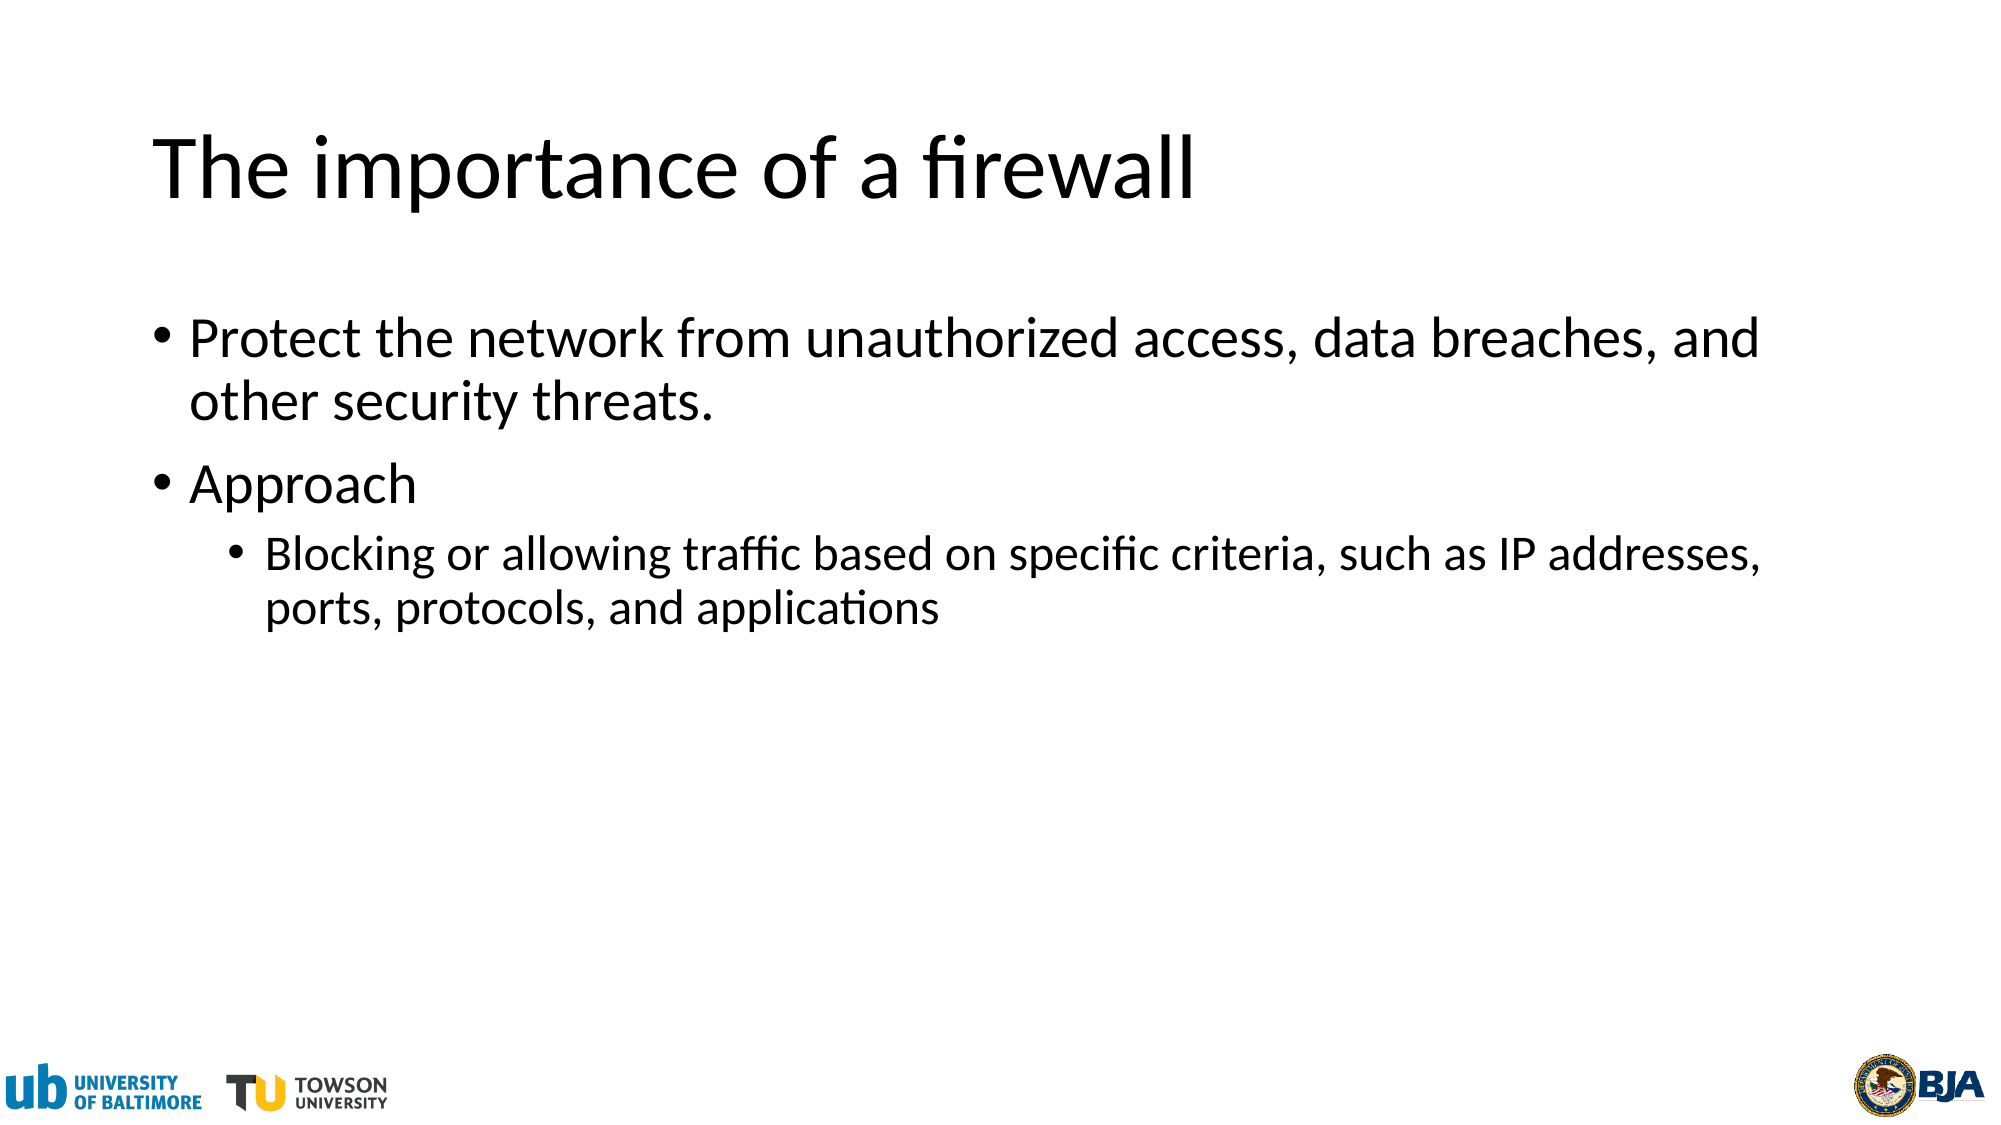

# The importance of a firewall
Protect the network from unauthorized access, data breaches, and other security threats.
Approach
Blocking or allowing traffic based on specific criteria, such as IP addresses, ports, protocols, and applications